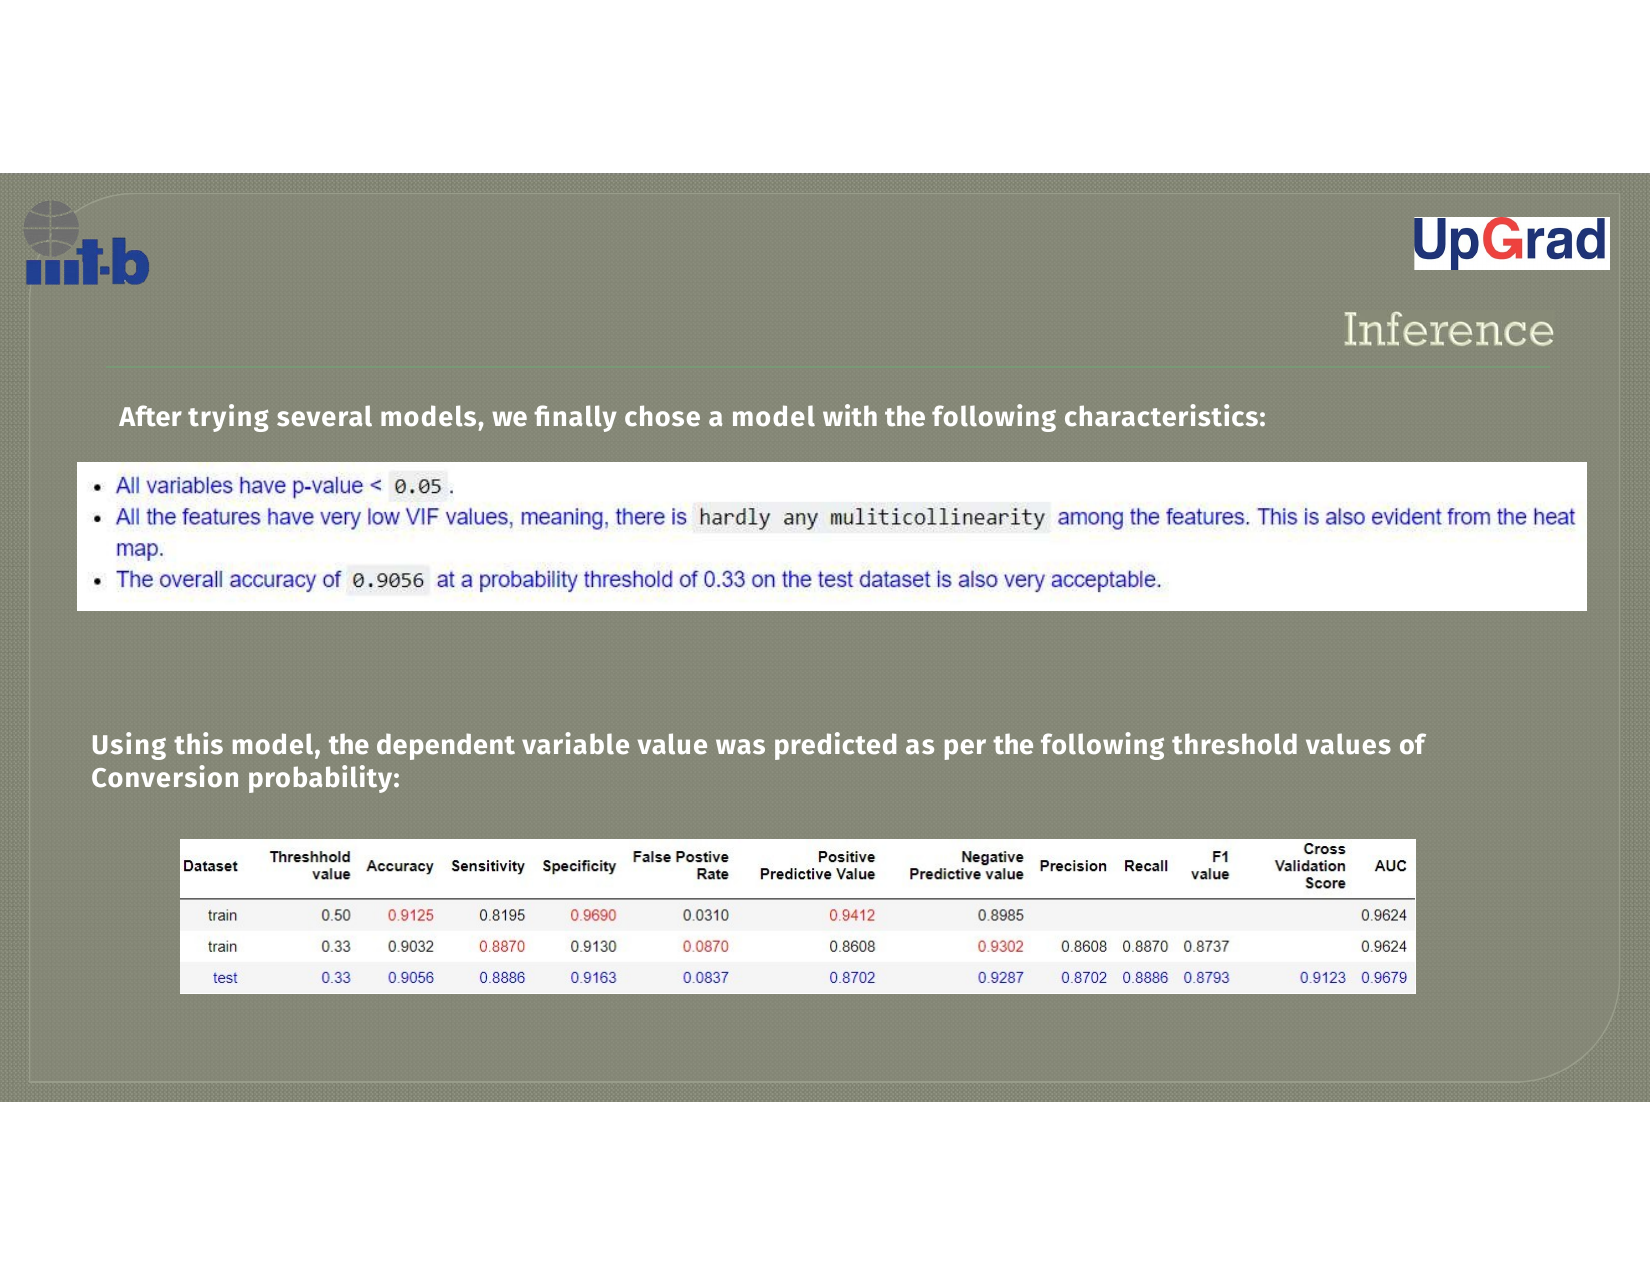

After trying several models, we finally chose a model with the following characteristics:

Using this model, the dependent variable value was predicted as per the following threshold values of  Conversion probability: